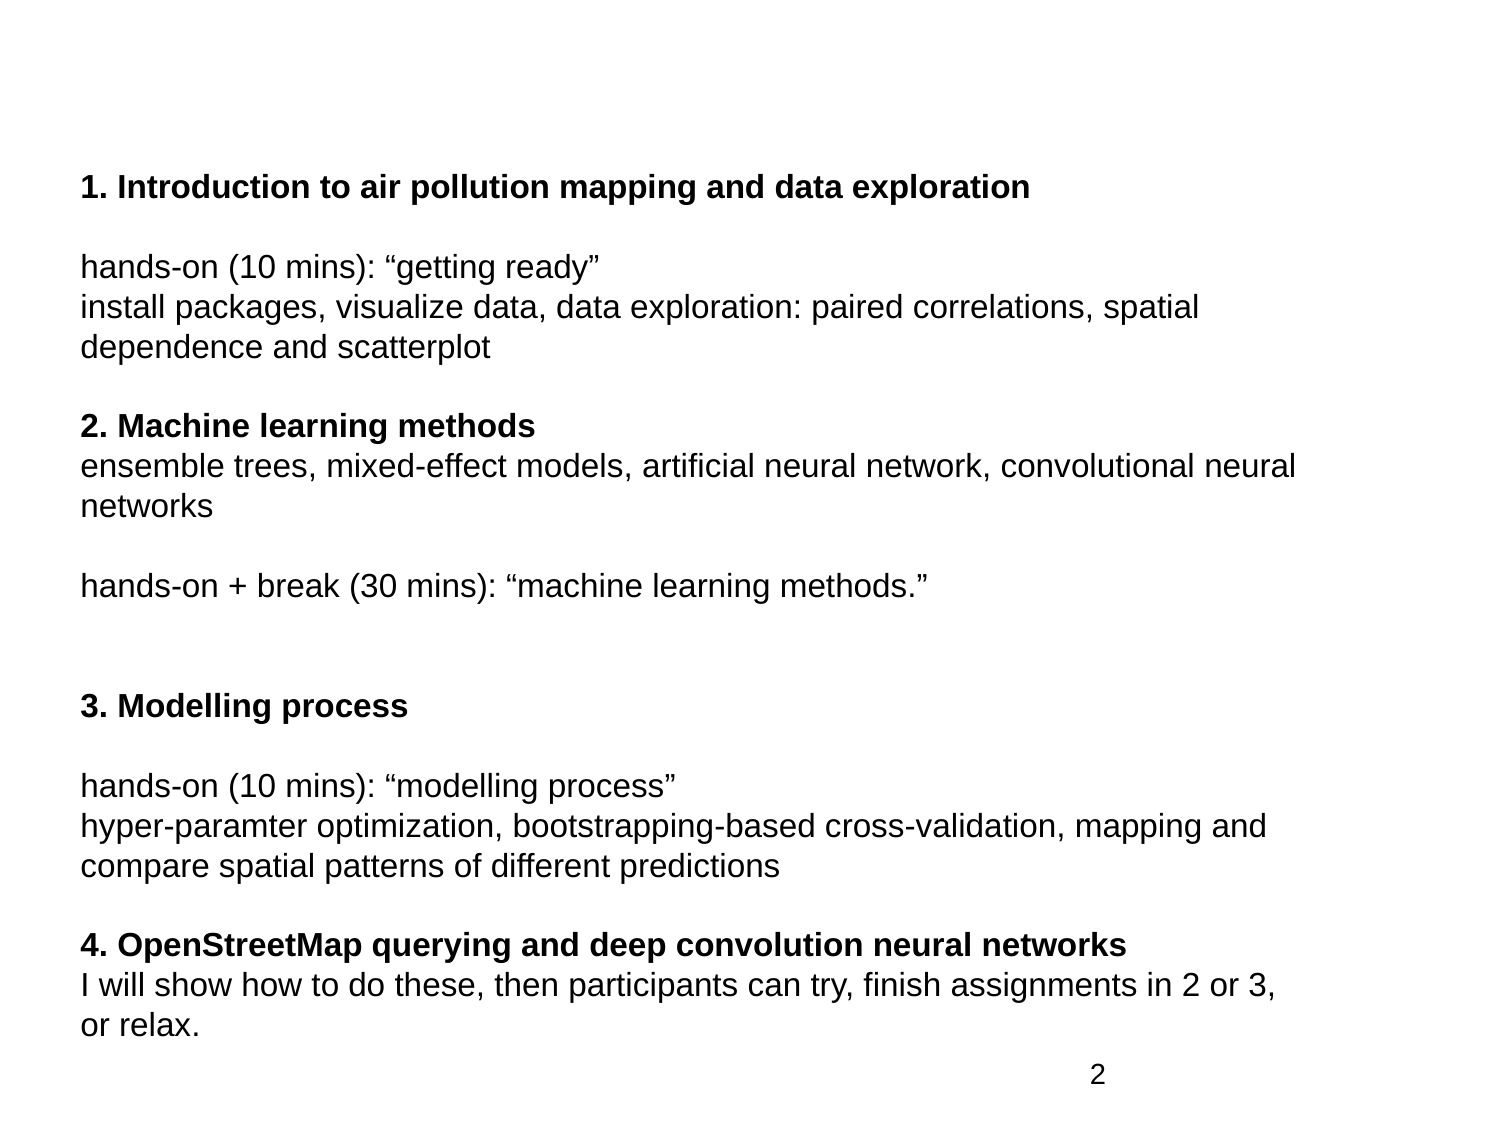

# 1. Introduction to air pollution mapping and data exploration hands-on (10 mins): “getting ready” install packages, visualize data, data exploration: paired correlations, spatial dependence and scatterplot 2. Machine learning methods ensemble trees, mixed-effect models, artificial neural network, convolutional neural networks hands-on + break (30 mins): “machine learning methods.” 3. Modelling process hands-on (10 mins): “modelling process” hyper-paramter optimization, bootstrapping-based cross-validation, mapping and compare spatial patterns of different predictions 4. OpenStreetMap querying and deep convolution neural networks I will show how to do these, then participants can try, finish assignments in 2 or 3,  or relax.
2